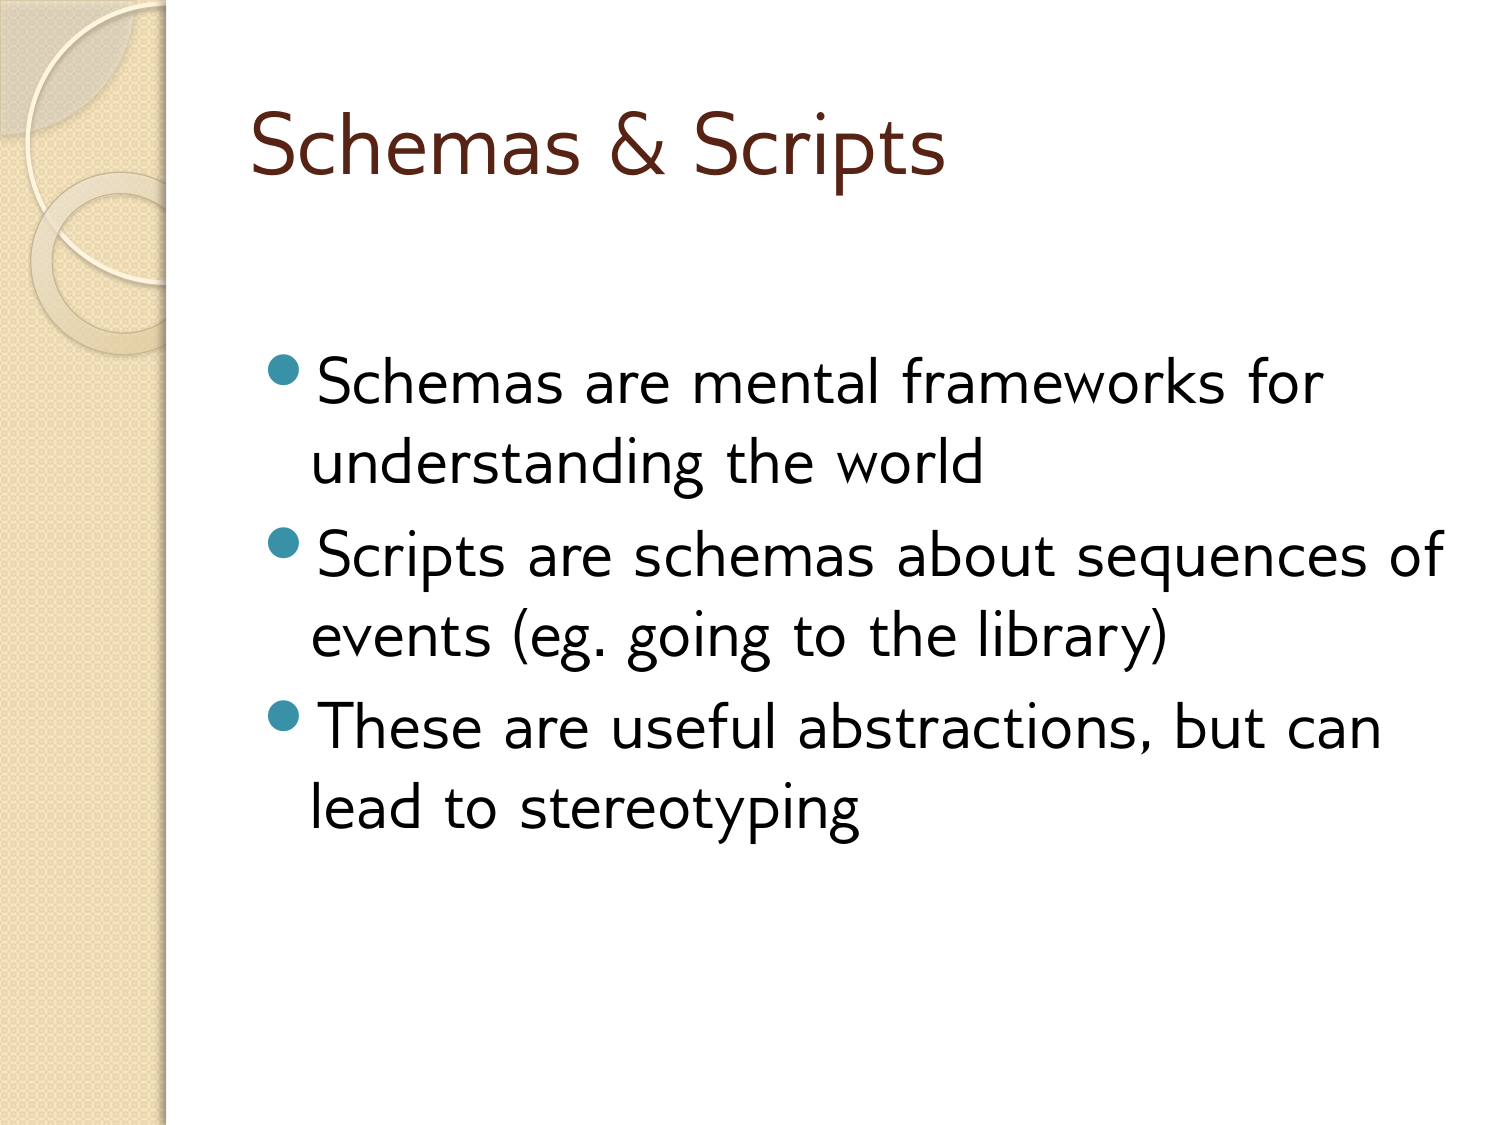

# Schemas & Scripts

Schemas are mental frameworks for understanding the world
Scripts are schemas about sequences of events (eg. going to the library)
These are useful abstractions, but can lead to stereotyping